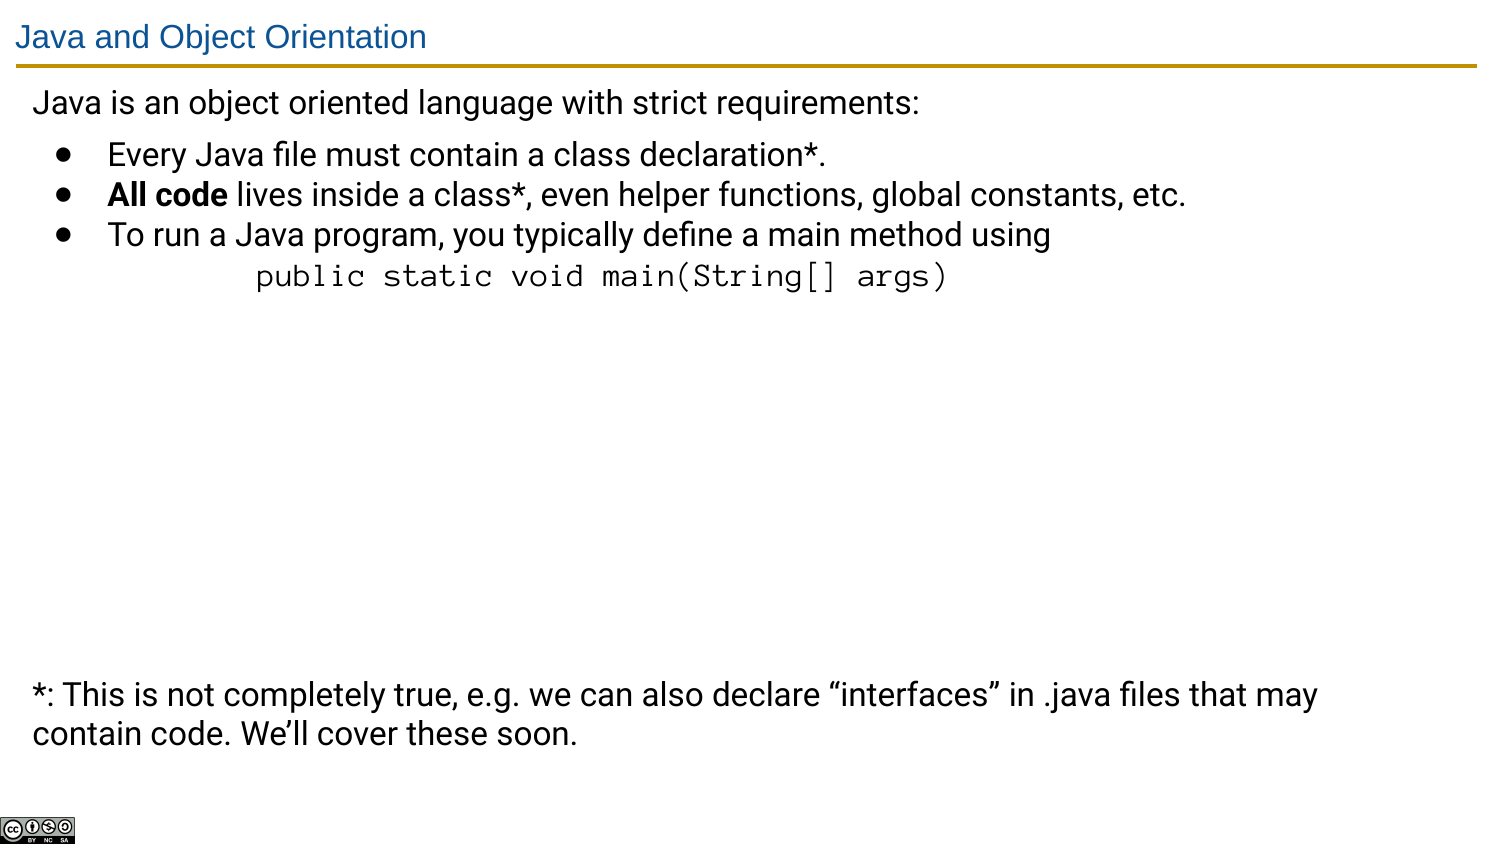

# Java and Object Orientation
Java is an object oriented language with strict requirements:
Every Java file must contain a class declaration*.
All code lives inside a class*, even helper functions, global constants, etc.
To run a Java program, you typically define a main method using         			public static void main(String[] args)

*: This is not completely true, e.g. we can also declare “interfaces” in .java files that may contain code. We’ll cover these soon.